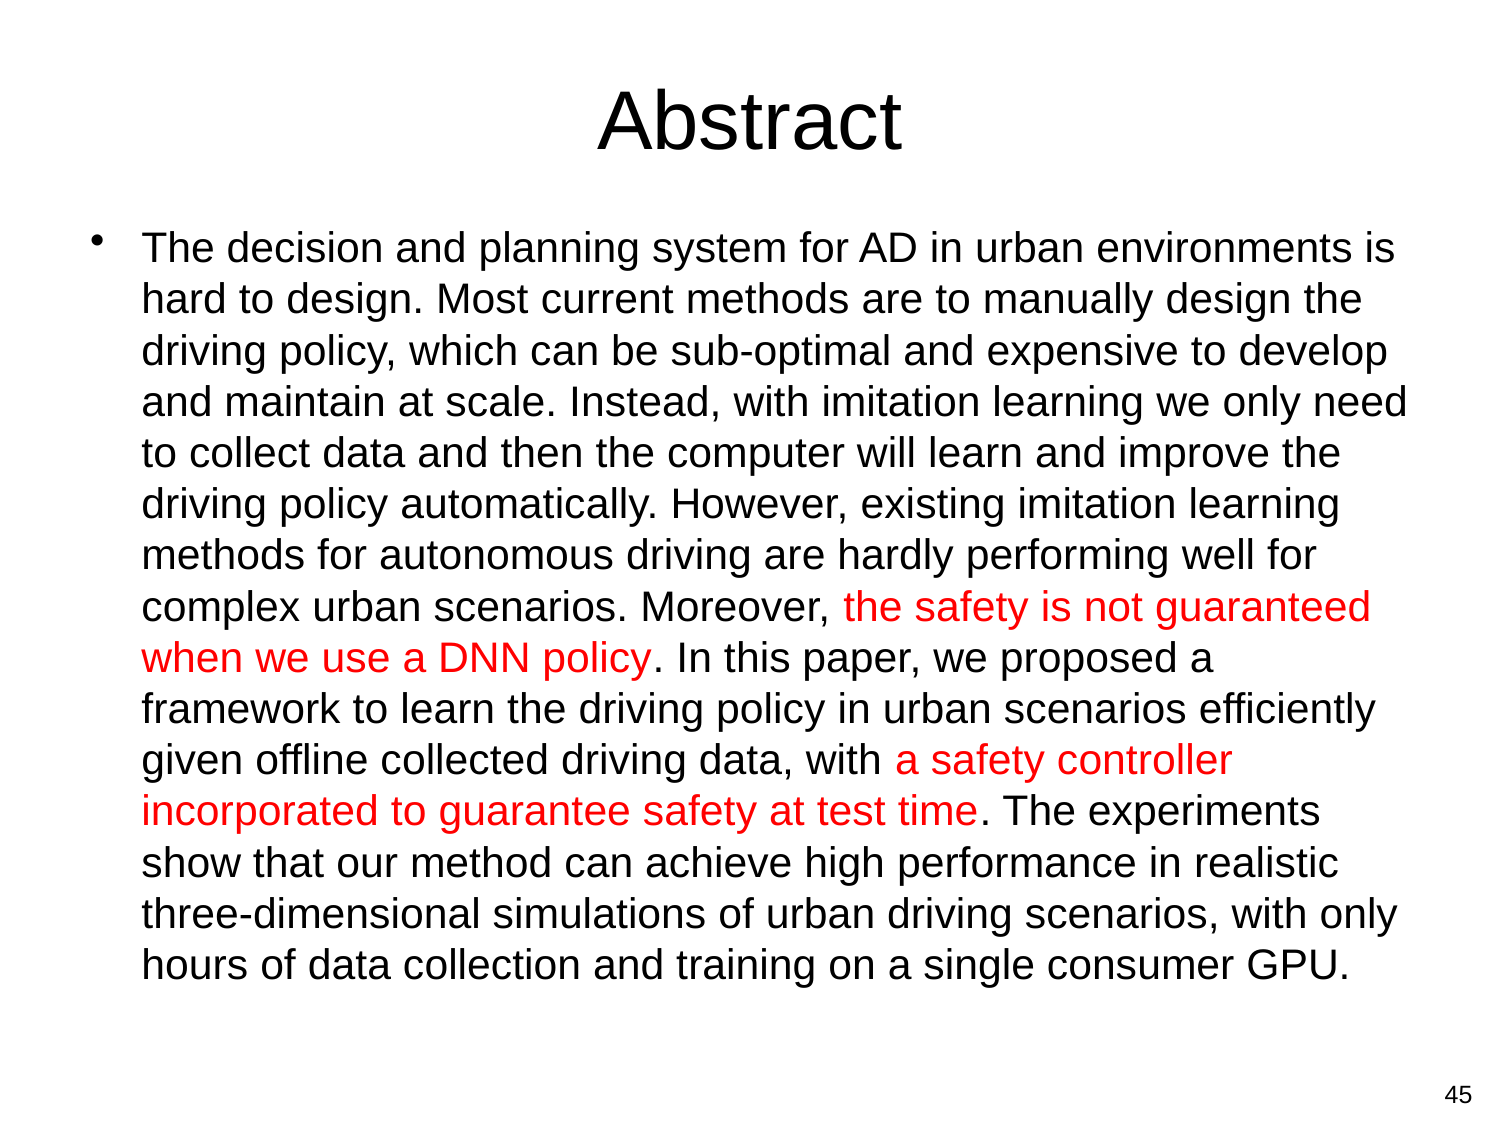

# Abstract
The decision and planning system for AD in urban environments is hard to design. Most current methods are to manually design the driving policy, which can be sub-optimal and expensive to develop and maintain at scale. Instead, with imitation learning we only need to collect data and then the computer will learn and improve the driving policy automatically. However, existing imitation learning methods for autonomous driving are hardly performing well for complex urban scenarios. Moreover, the safety is not guaranteed when we use a DNN policy. In this paper, we proposed a framework to learn the driving policy in urban scenarios efficiently given offline collected driving data, with a safety controller incorporated to guarantee safety at test time. The experiments show that our method can achieve high performance in realistic three-dimensional simulations of urban driving scenarios, with only hours of data collection and training on a single consumer GPU.
45